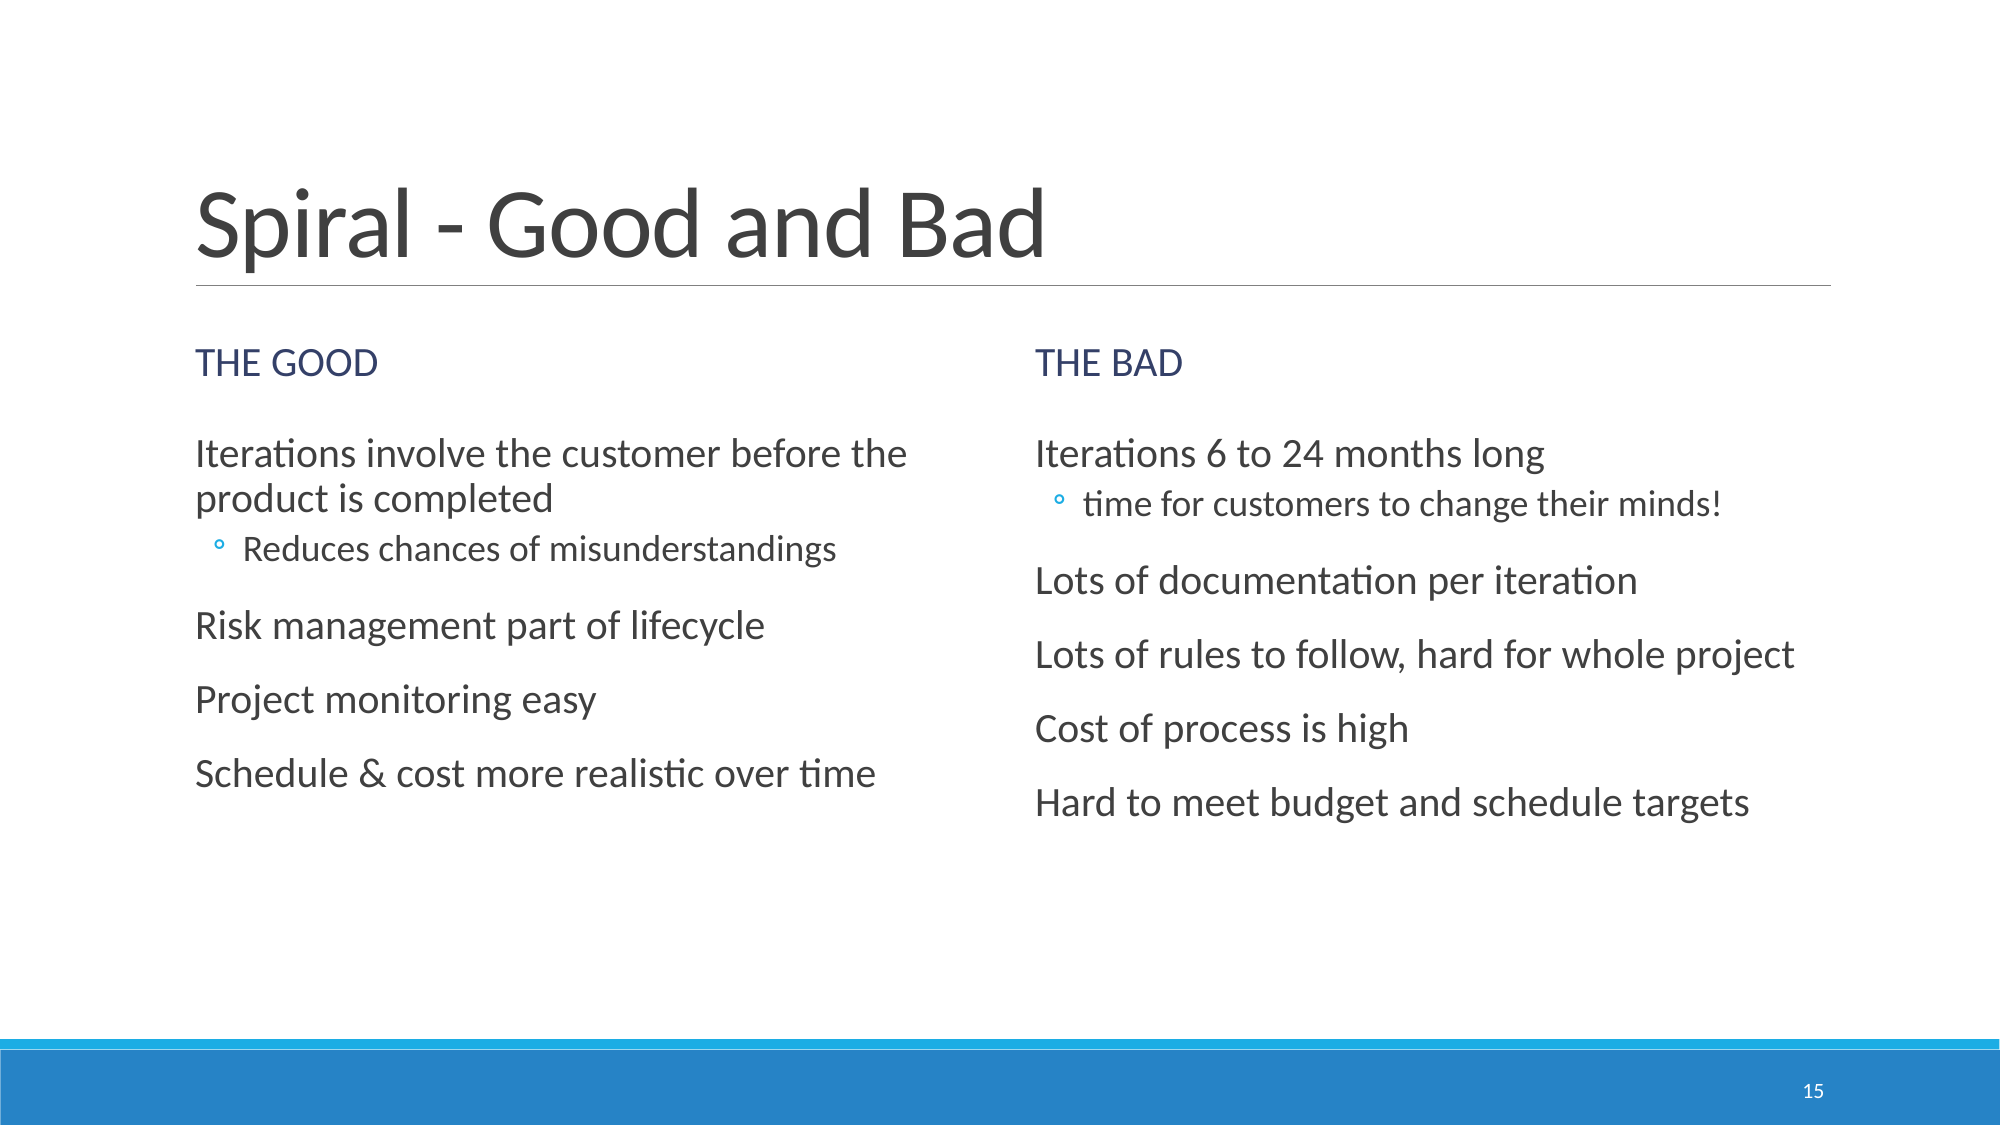

# Spiral - Good and Bad
The Good
The Bad
Iterations 6 to 24 months long
time for customers to change their minds!
Lots of documentation per iteration
Lots of rules to follow, hard for whole project
Cost of process is high
Hard to meet budget and schedule targets
Iterations involve the customer before the product is completed
Reduces chances of misunderstandings
Risk management part of lifecycle
Project monitoring easy
Schedule & cost more realistic over time
15